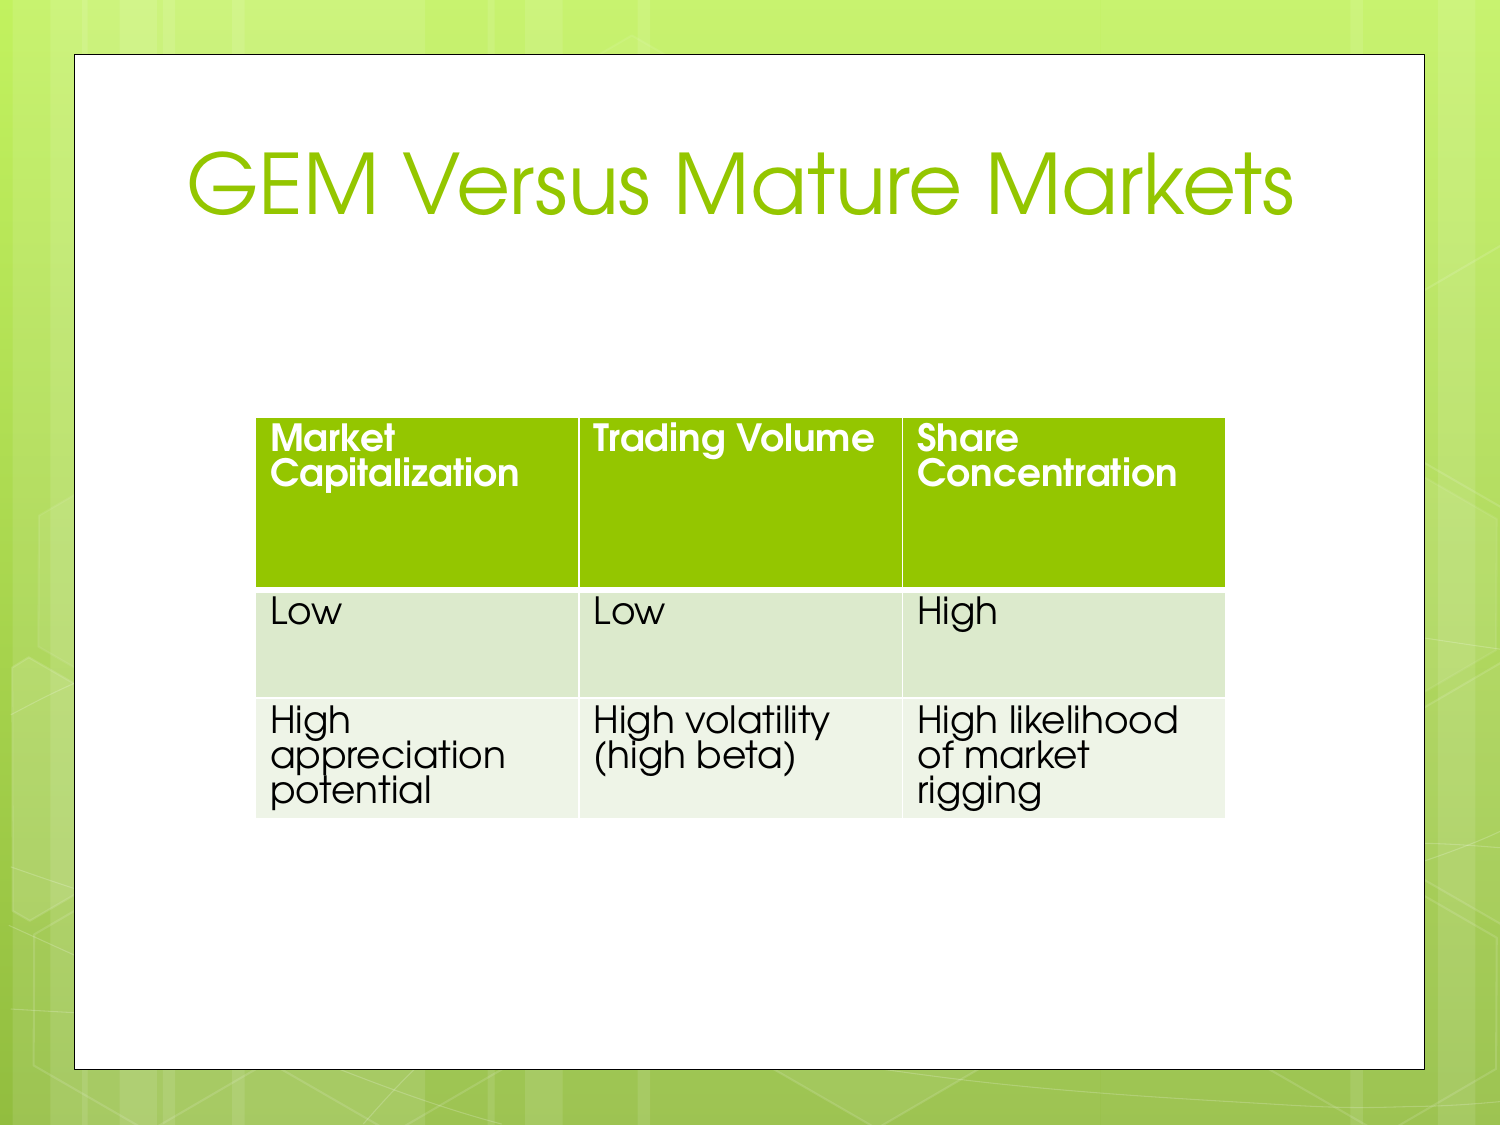

# GEM Versus Mature Markets
| Market Capitalization | Trading Volume | Share Concentration |
| --- | --- | --- |
| Low | Low | High |
| High appreciation potential | High volatility (high beta) | High likelihood of market rigging |